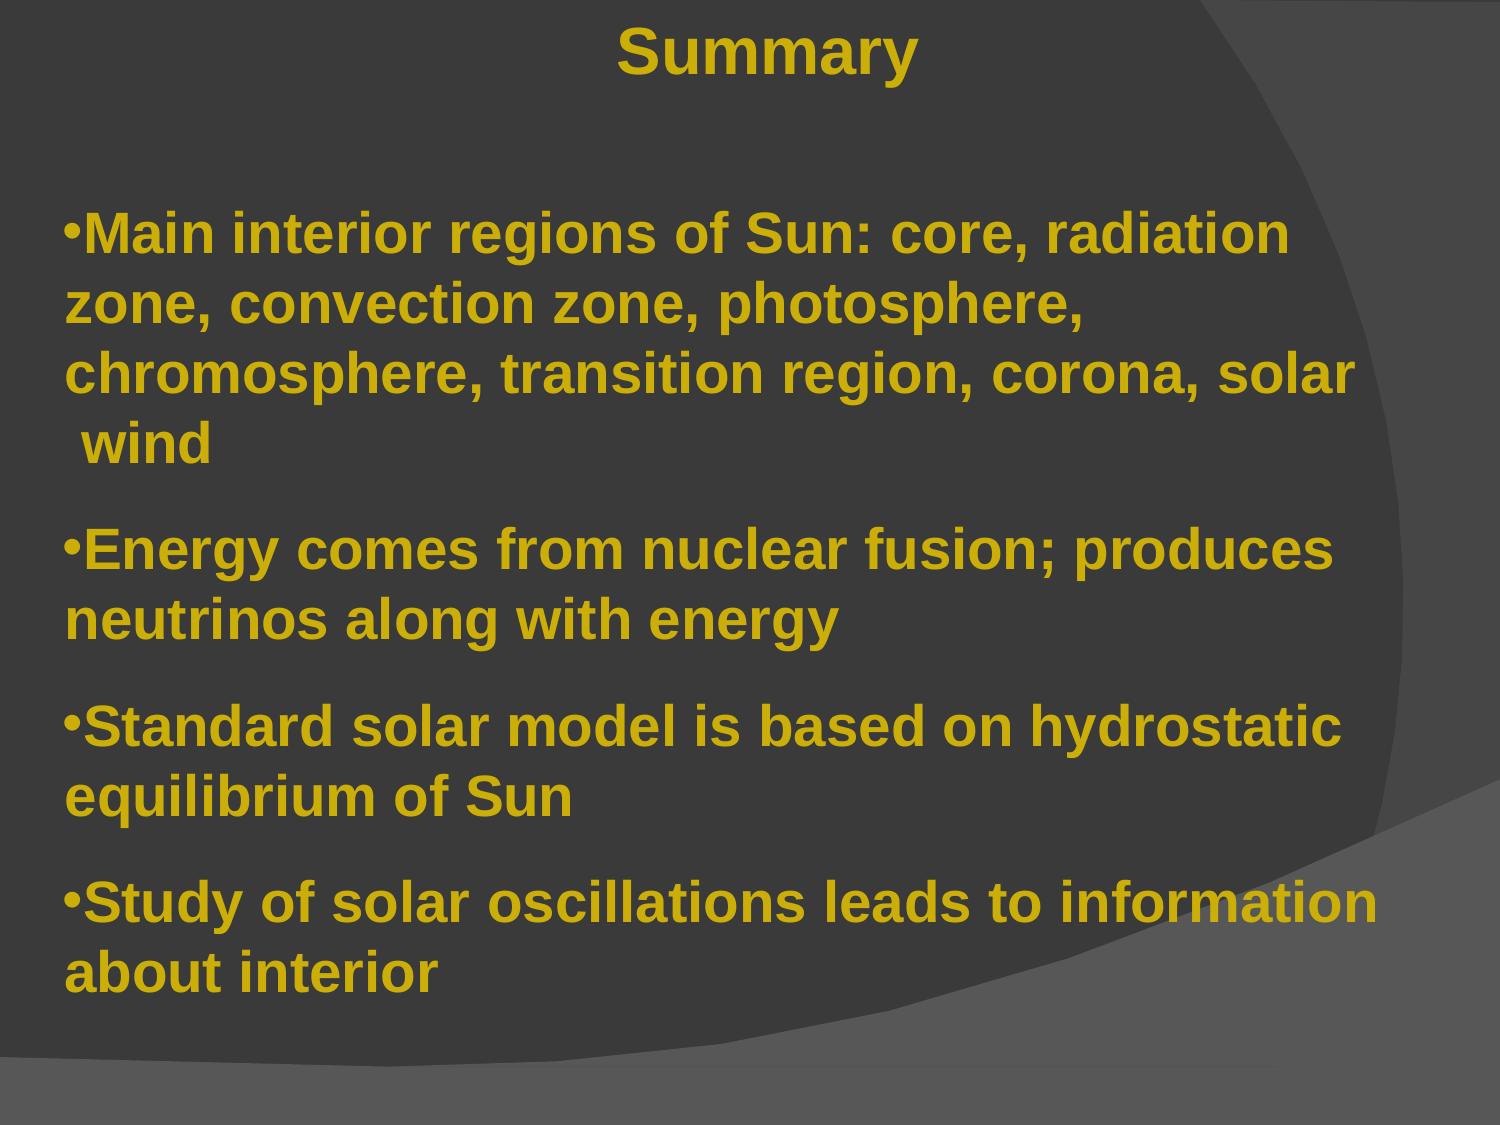

# Summary
Main interior regions of Sun: core, radiation  zone, convection zone, photosphere,  chromosphere, transition region, corona, solar  wind
Energy comes from nuclear fusion; produces  neutrinos along with energy
Standard solar model is based on hydrostatic  equilibrium of Sun
Study of solar oscillations leads to information  about interior